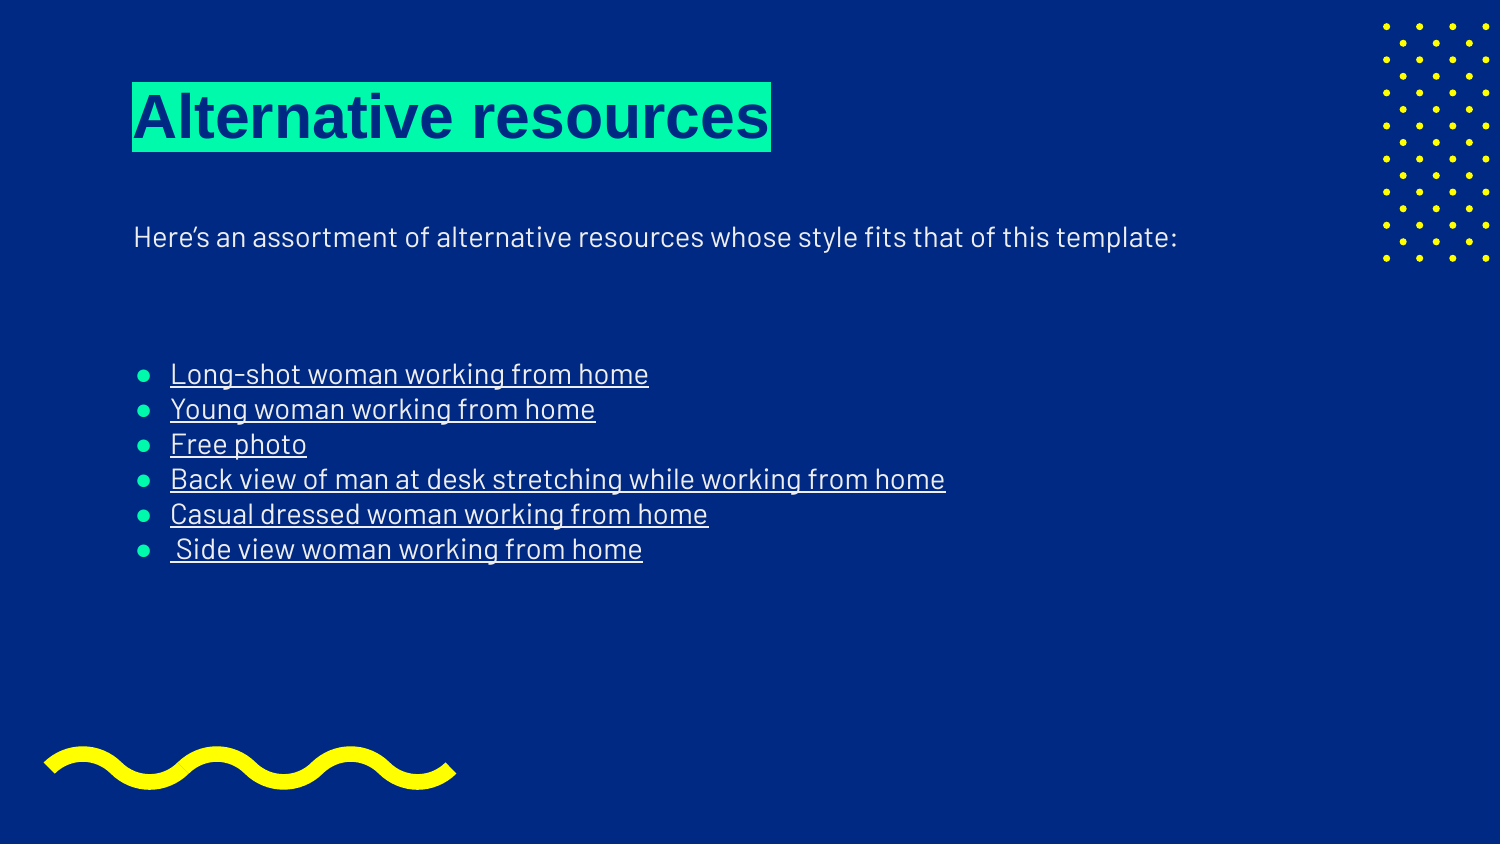

# Alternative resources
Here’s an assortment of alternative resources whose style fits that of this template:

Long-shot woman working from home
Young woman working from home
Free photo
Back view of man at desk stretching while working from home
Casual dressed woman working from home
 Side view woman working from home